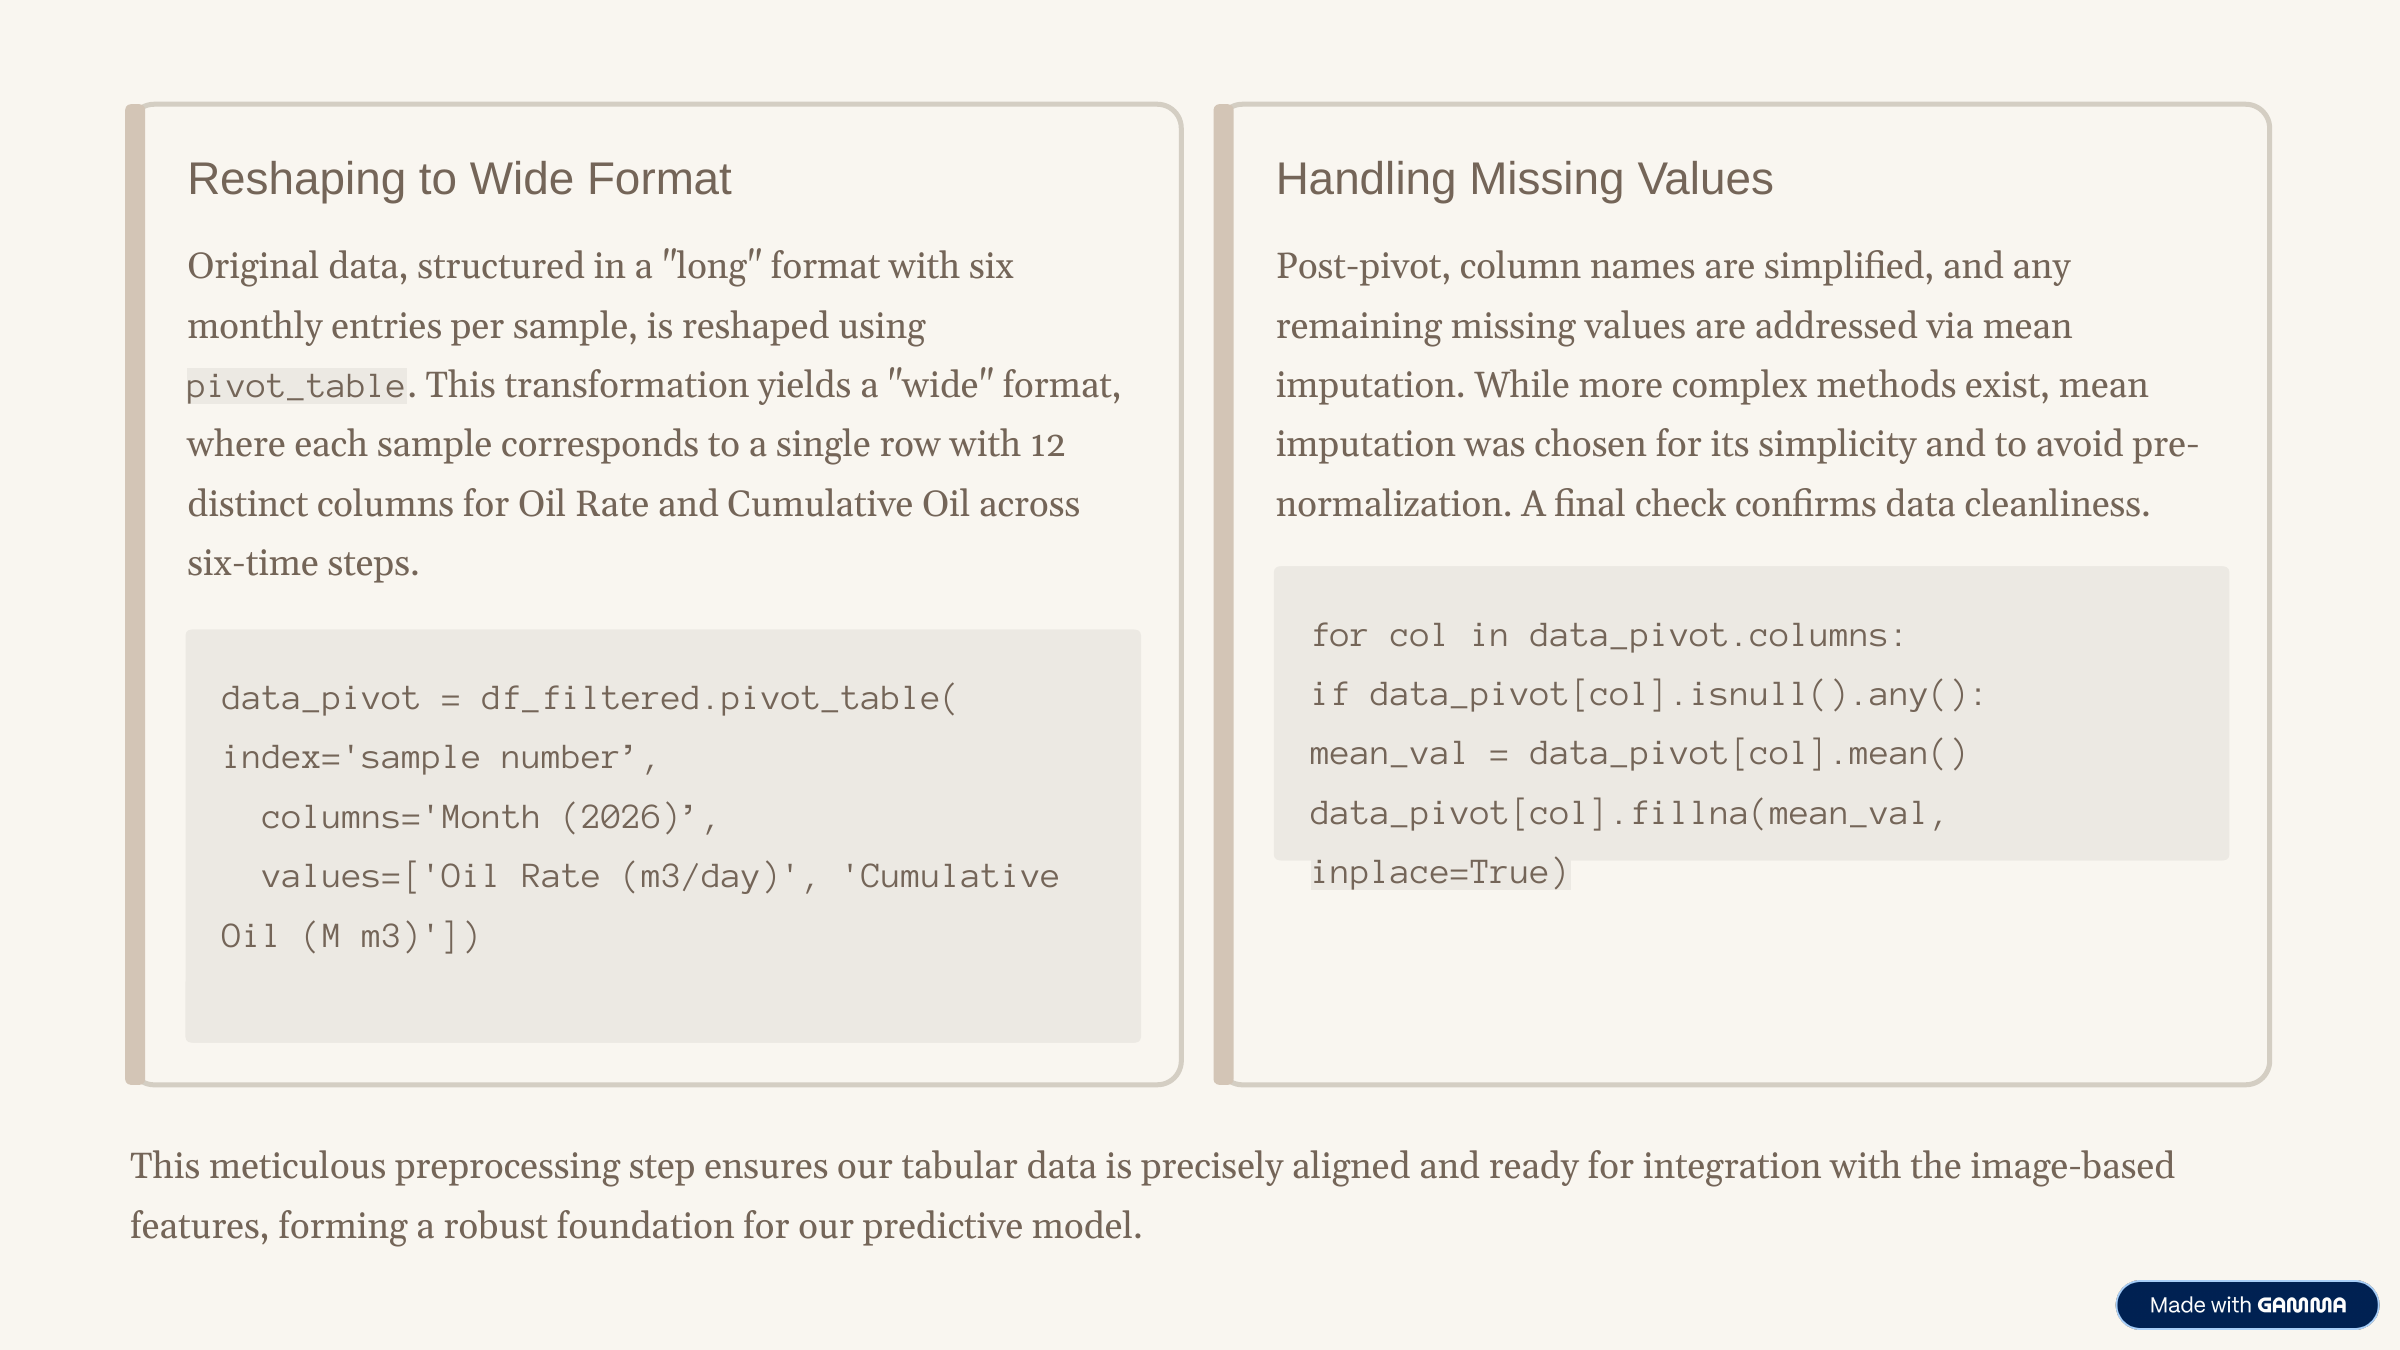

Reshaping to Wide Format
Handling Missing Values
Original data, structured in a "long" format with six monthly entries per sample, is reshaped using pivot_table. This transformation yields a "wide" format, where each sample corresponds to a single row with 12 distinct columns for Oil Rate and Cumulative Oil across six-time steps.
Post-pivot, column names are simplified, and any remaining missing values are addressed via mean imputation. While more complex methods exist, mean imputation was chosen for its simplicity and to avoid pre-normalization. A final check confirms data cleanliness.

for col in data_pivot.columns:
if data_pivot[col].isnull().any():    mean_val = data_pivot[col].mean()    data_pivot[col].fillna(mean_val, inplace=True)

data_pivot = df_filtered.pivot_table(
index='sample number’,
  columns='Month (2026)’,
  values=['Oil Rate (m3/day)', 'Cumulative Oil (M m3)'])
This meticulous preprocessing step ensures our tabular data is precisely aligned and ready for integration with the image-based features, forming a robust foundation for our predictive model.